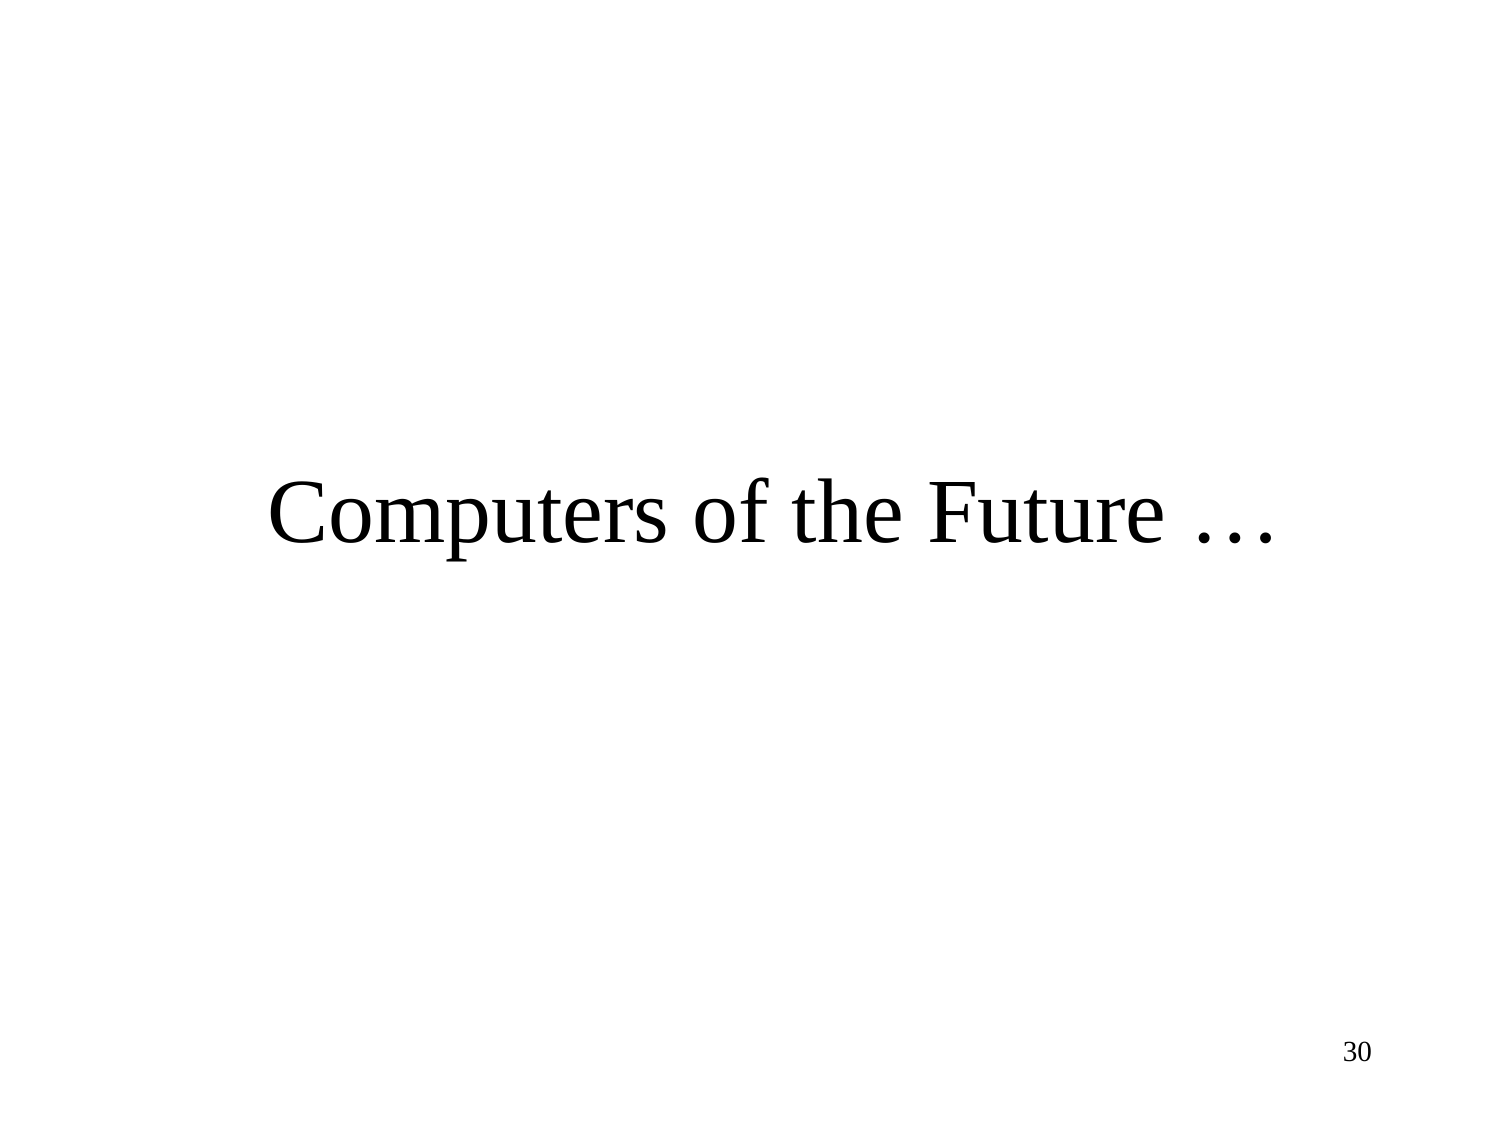

# Computers of the Future …
30